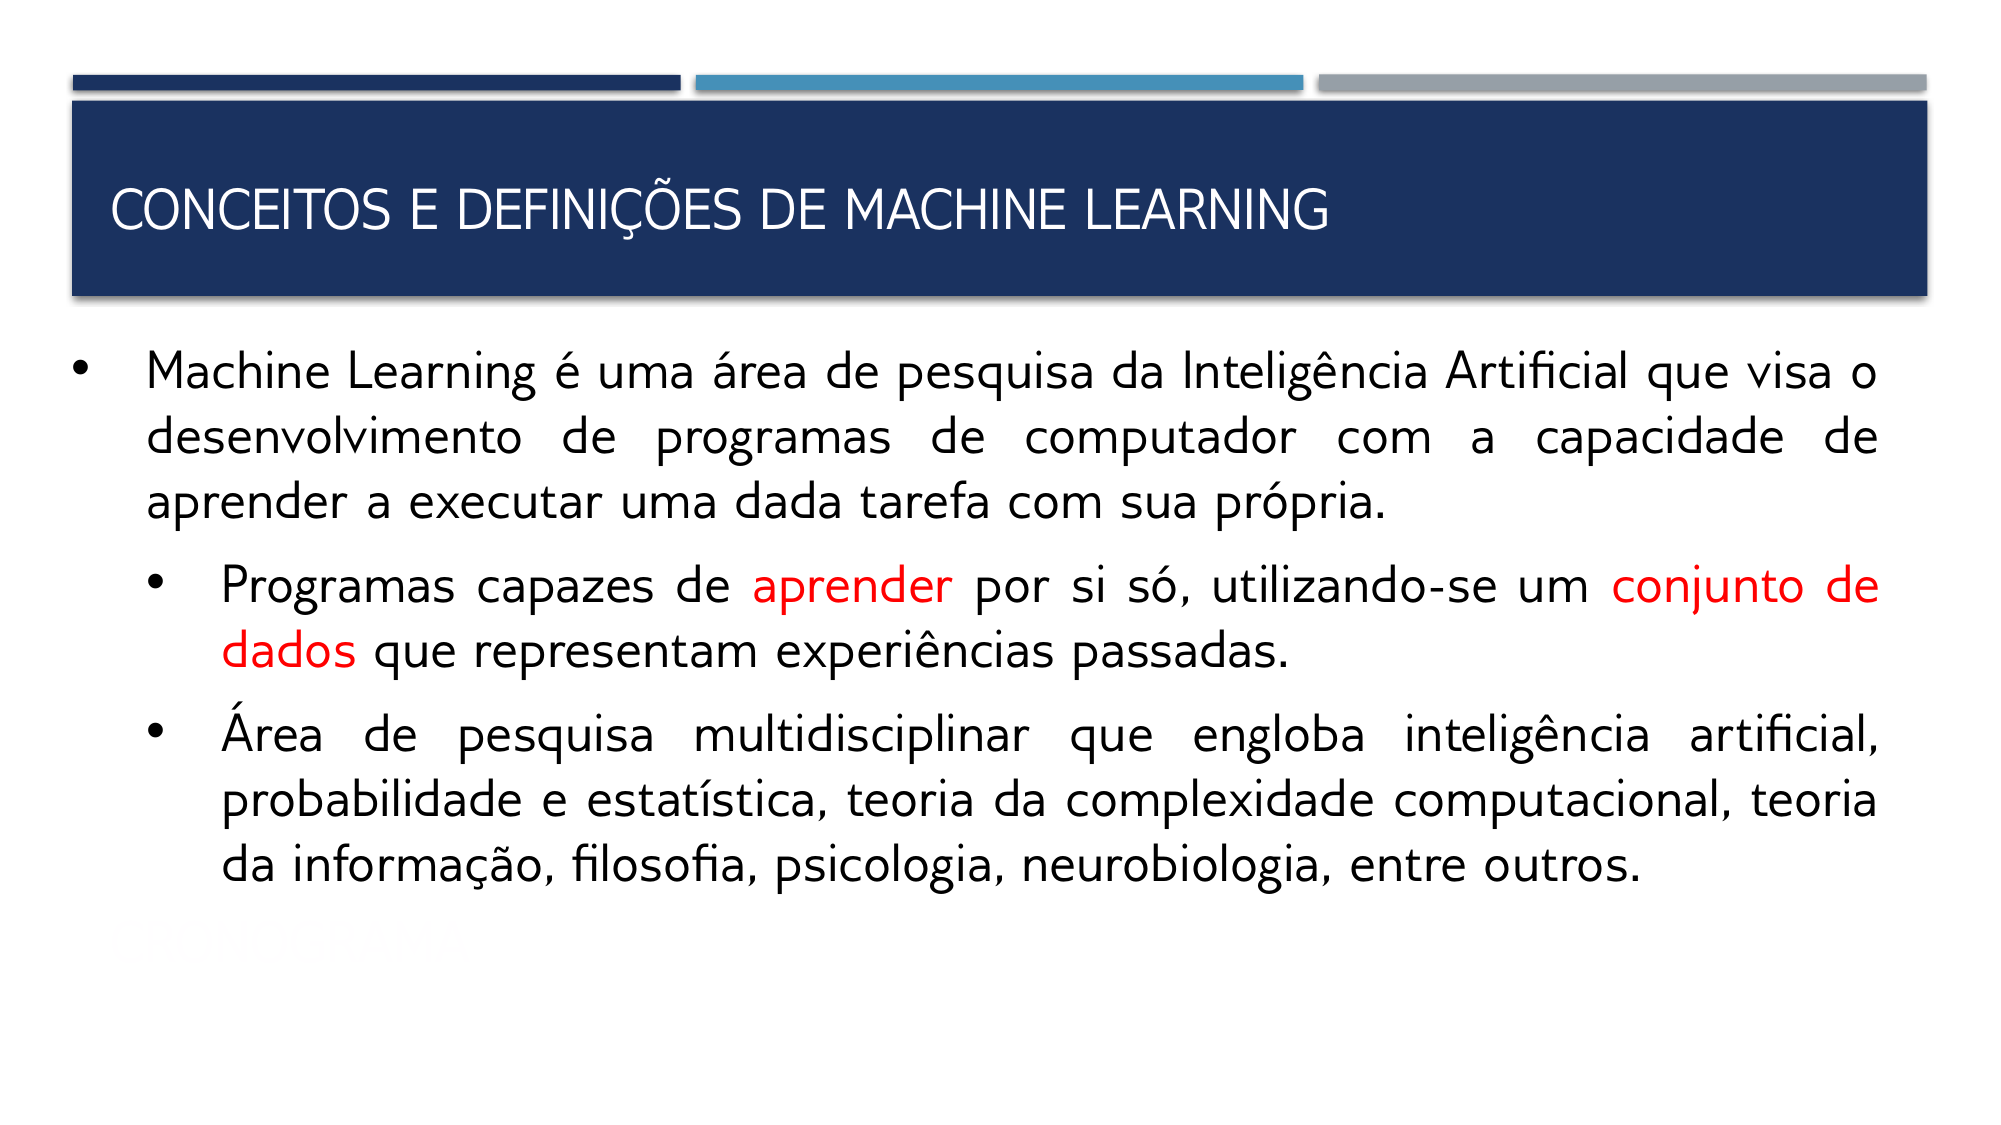

Conceitos e definições de machine learning
Machine Learning é uma área de pesquisa da Inteligência Artificial que visa o desenvolvimento de programas de computador com a capacidade de aprender a executar uma dada tarefa com sua própria.
Programas capazes de aprender por si só, utilizando-se um conjunto de dados que representam experiências passadas.
Área de pesquisa multidisciplinar que engloba inteligência artificial, probabilidade e estatística, teoria da complexidade computacional, teoria da informação, filosofia, psicologia, neurobiologia, entre outros.
# cronograma